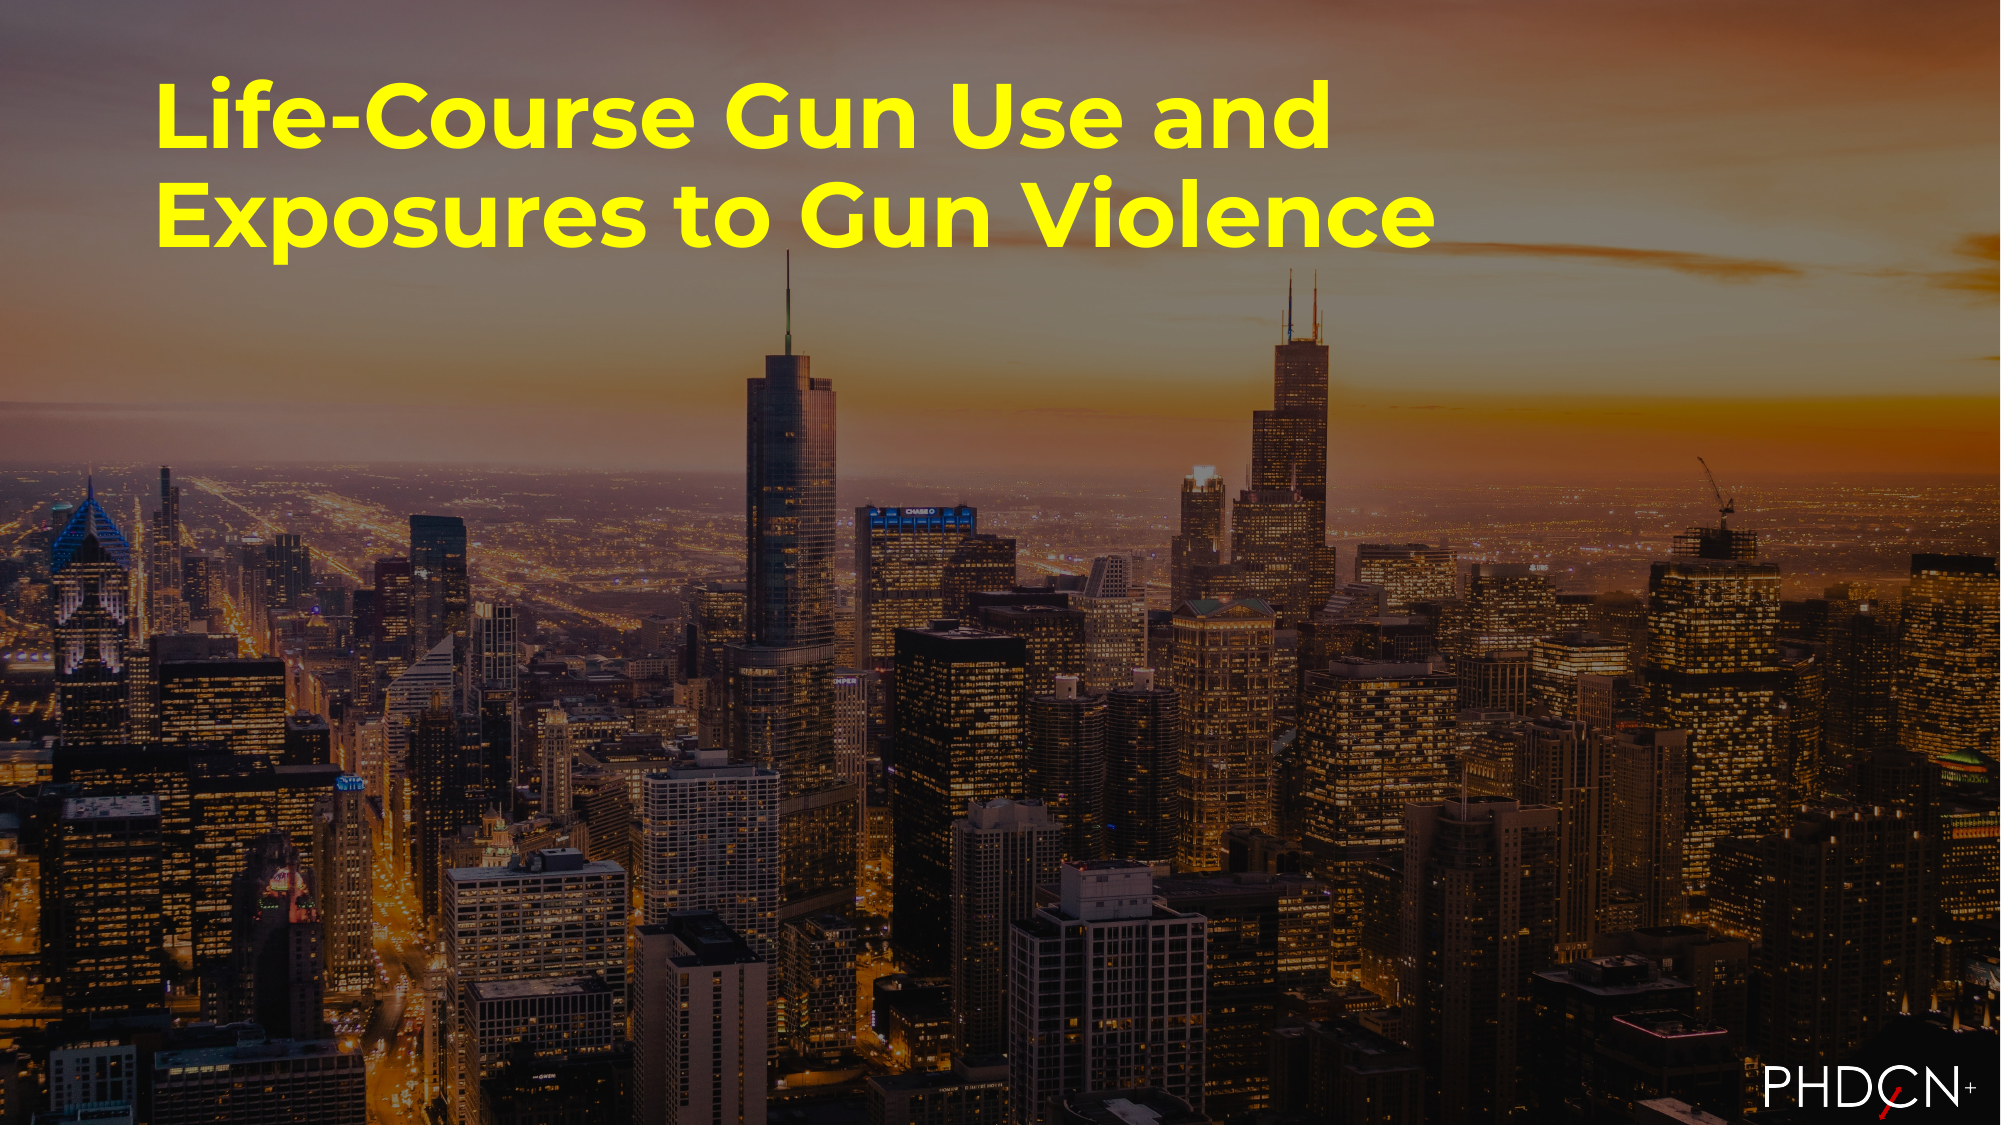

# Life-Course Gun Use and Exposures to Gun Violence